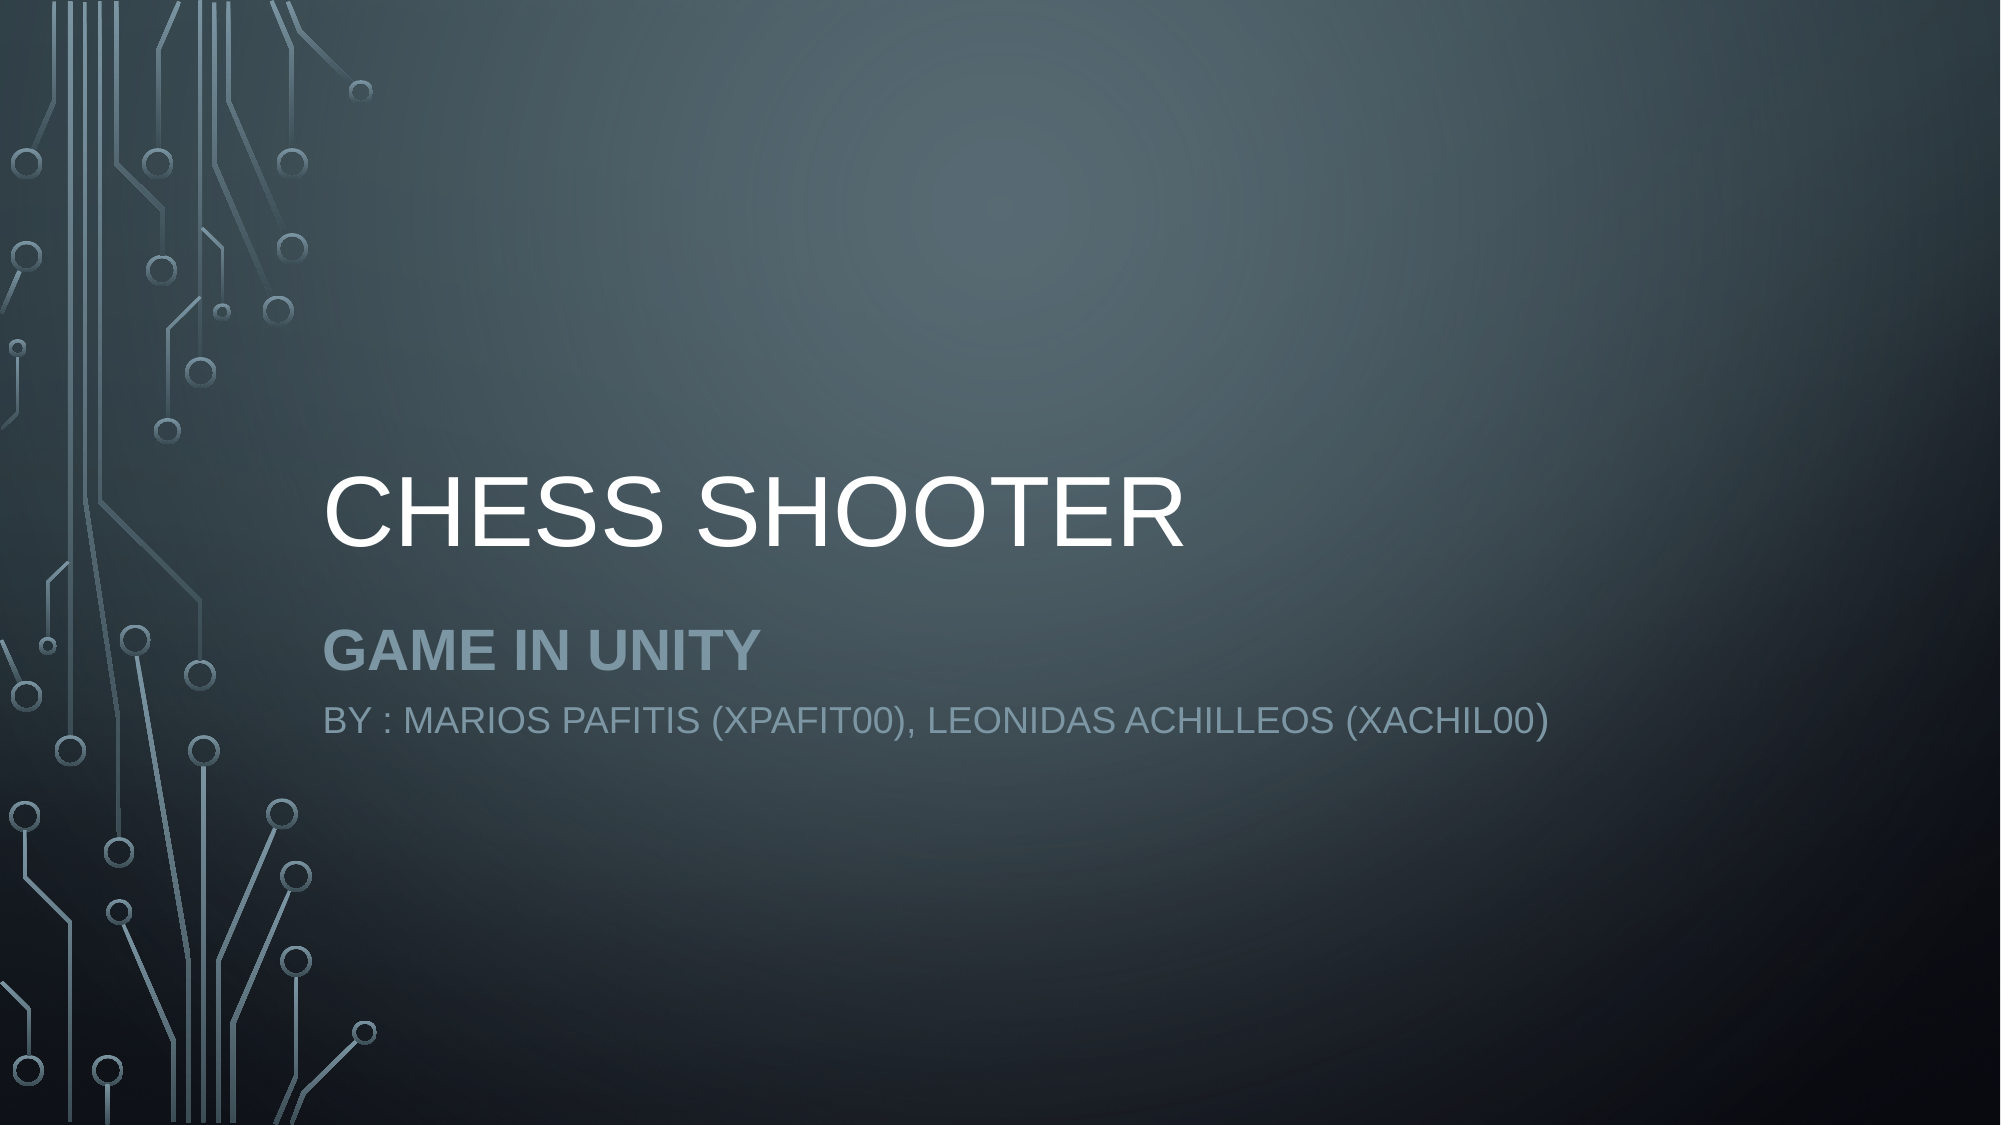

# CHESS SHOOTER
GAME IN UNITY
BY : MARIOS PAFITIS (xpafit00), Leonidas Achilleos (xachil00)